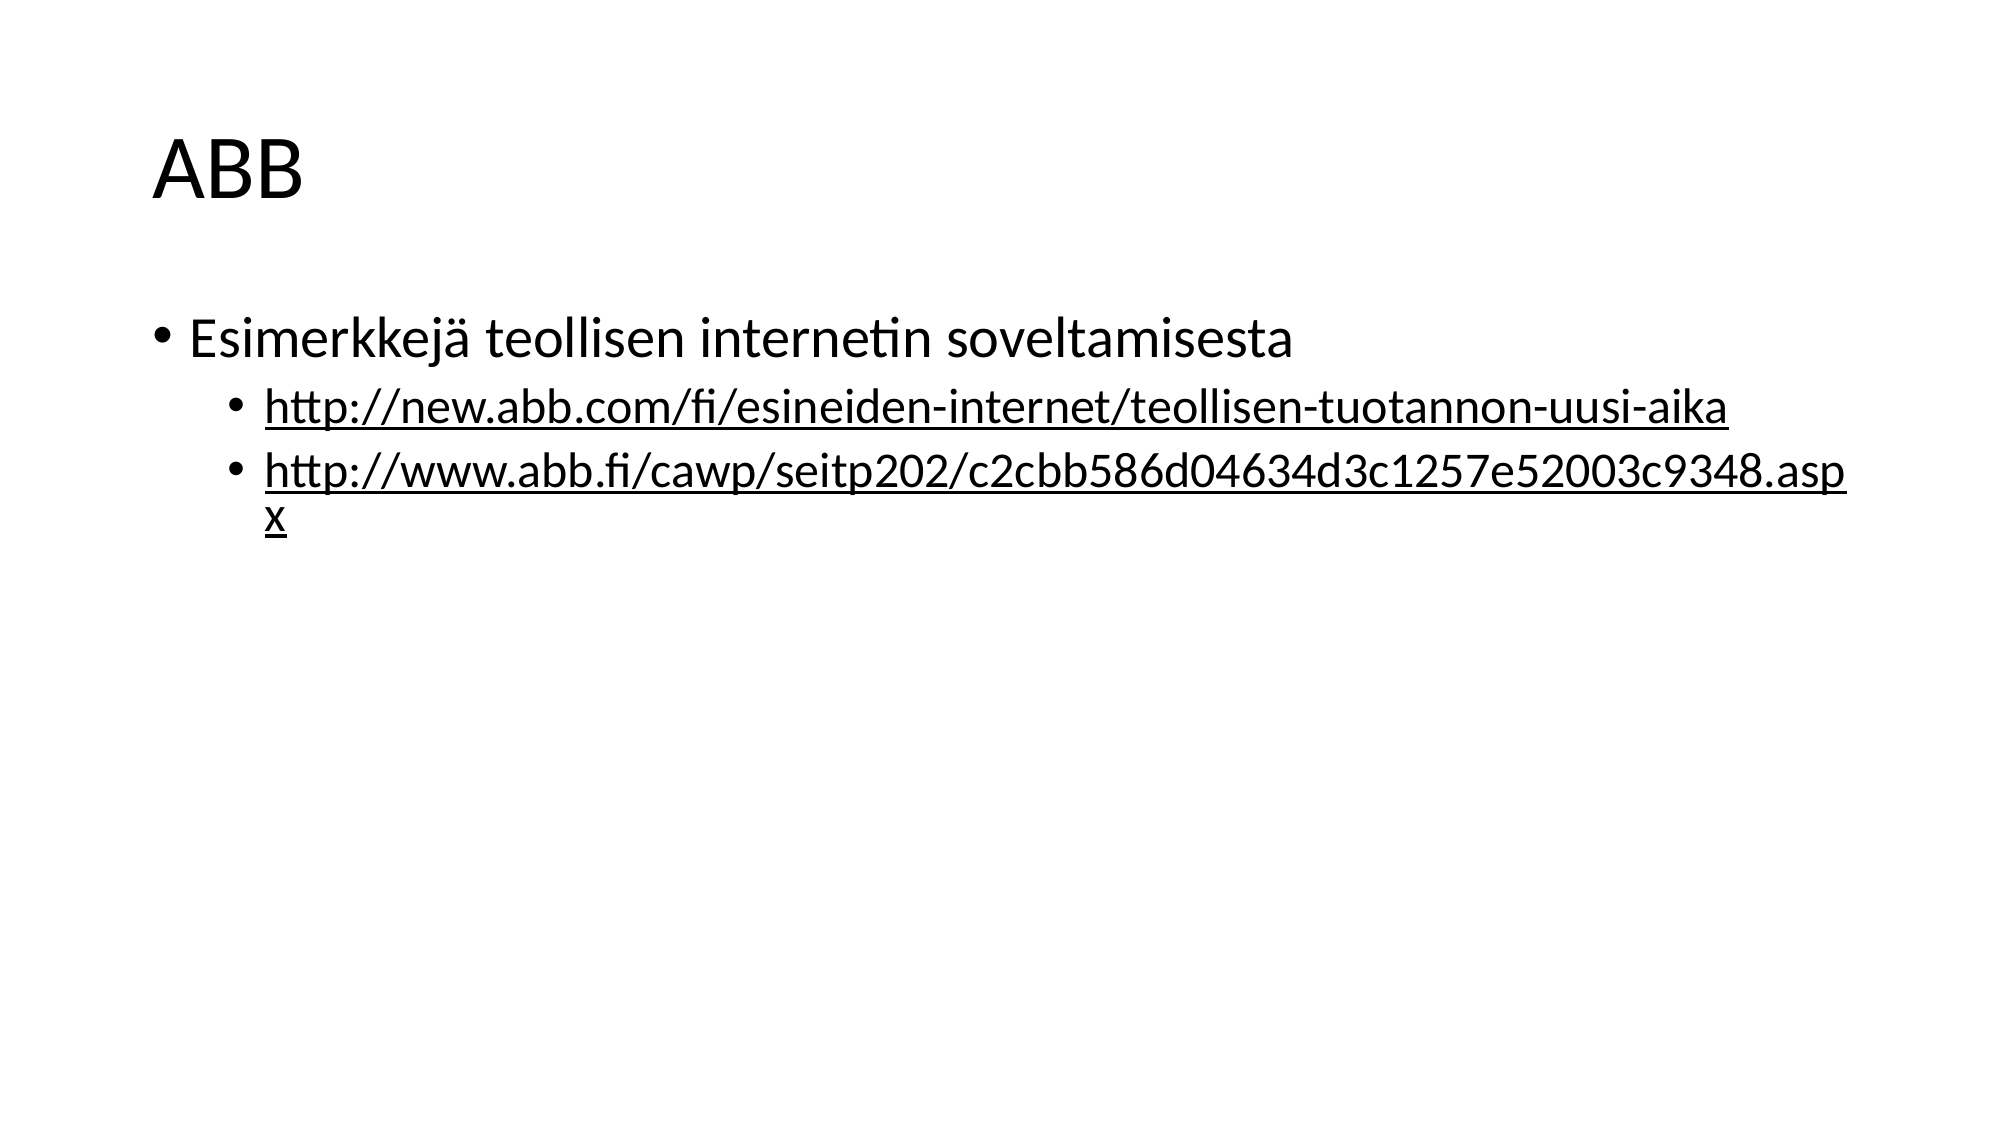

# ABB
Esimerkkejä teollisen internetin soveltamisesta
http://new.abb.com/fi/esineiden-internet/teollisen-tuotannon-uusi-aika
http://www.abb.fi/cawp/seitp202/c2cbb586d04634d3c1257e52003c9348.aspx